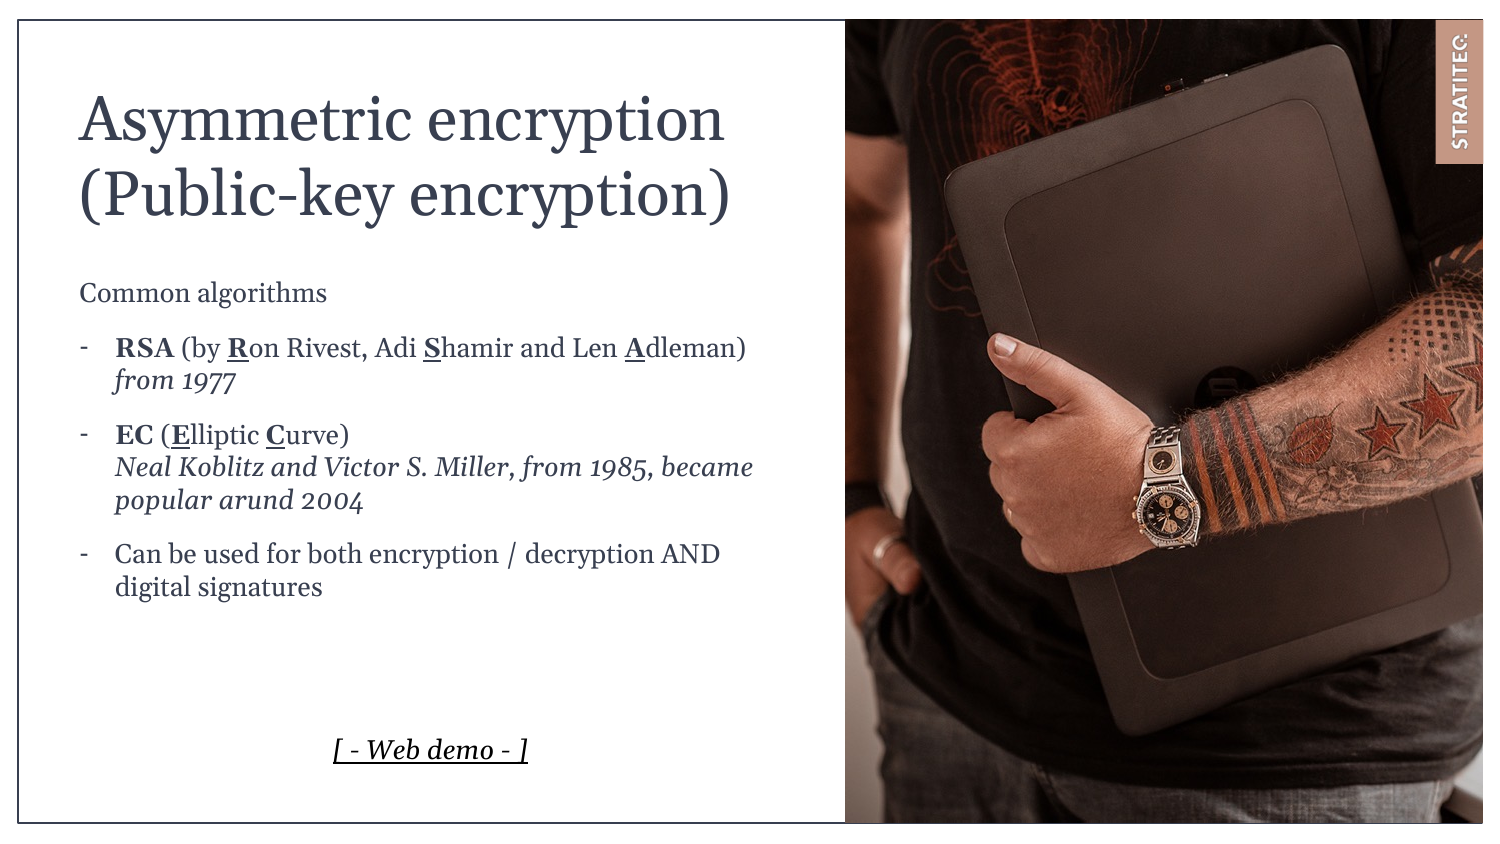

# Asymmetric encryption (Public-key encryption)
Common algorithms
RSA (by Ron Rivest, Adi Shamir and Len Adleman)
from 1977
EC (Elliptic Curve)
Neal Koblitz and Victor S. Miller, from 1985, became popular arund 2004
Can be used for both encryption / decryption AND digital signatures

[ - Web demo - ]